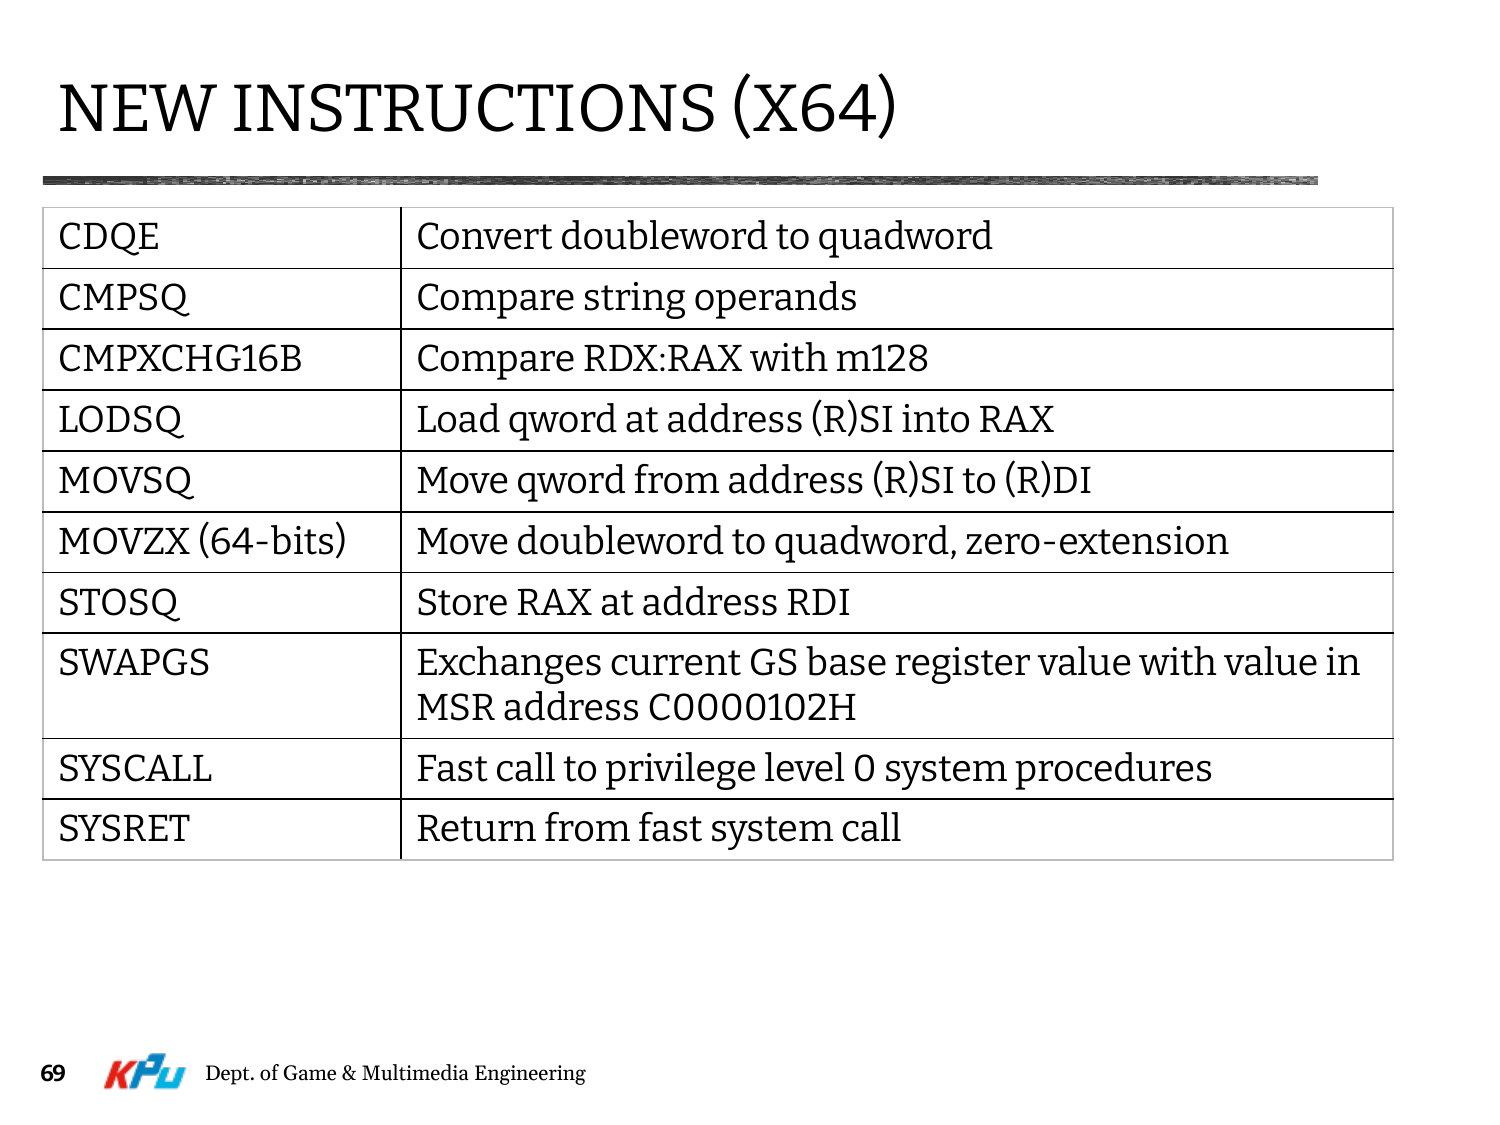

# New instructions (x64)
| CDQE | Convert doubleword to quadword |
| --- | --- |
| CMPSQ | Compare string operands |
| CMPXCHG16B | Compare RDX:RAX with m128 |
| LODSQ | Load qword at address (R)SI into RAX |
| MOVSQ | Move qword from address (R)SI to (R)DI |
| MOVZX (64-bits) | Move doubleword to quadword, zero-extension |
| STOSQ | Store RAX at address RDI |
| SWAPGS | Exchanges current GS base register value with value in MSR address C0000102H |
| SYSCALL | Fast call to privilege level 0 system procedures |
| SYSRET | Return from fast system call |
69
Dept. of Game & Multimedia Engineering